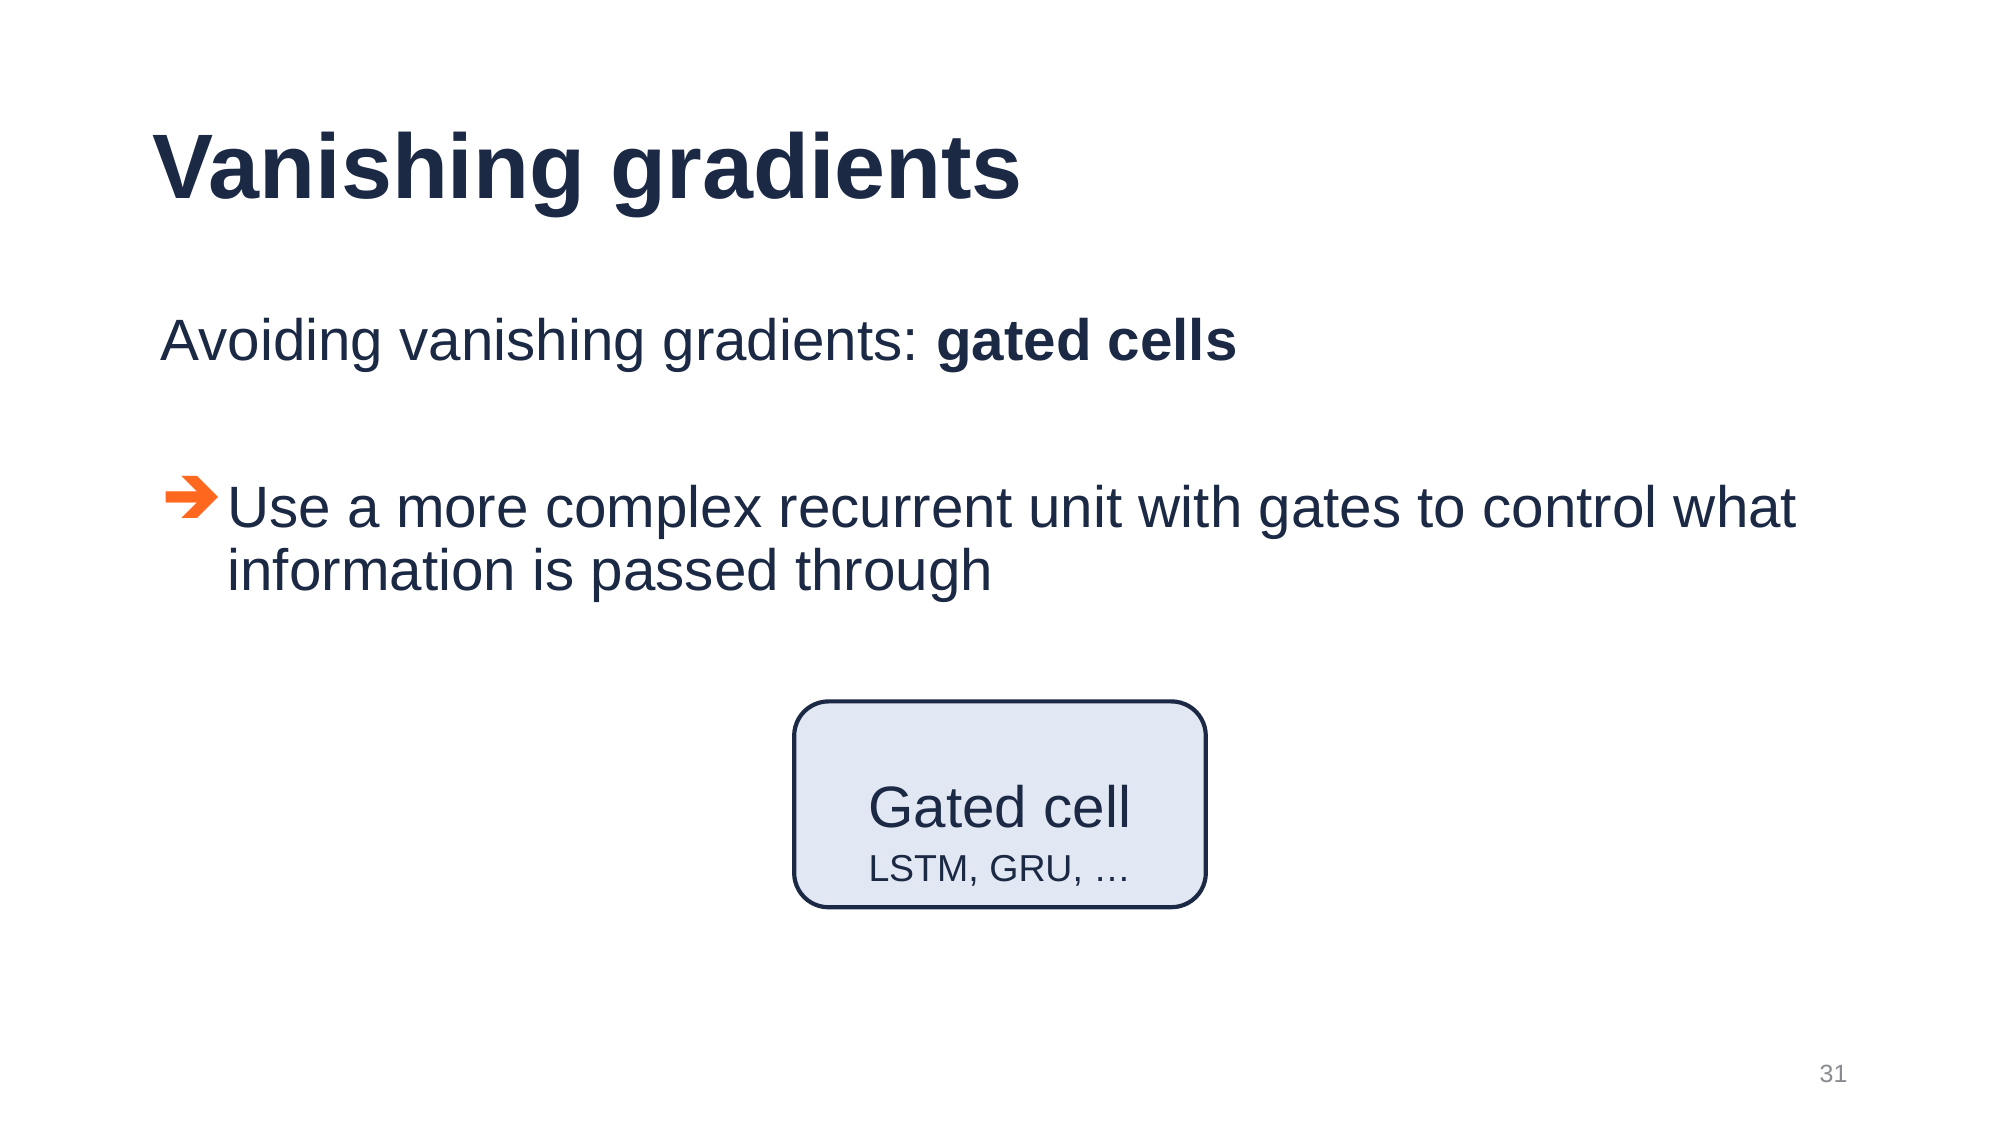

# Vanishing gradients
Avoiding vanishing gradients: gated cells

Use a more complex recurrent unit with gates to control what information is passed through

Gated cell
LSTM, GRU, …
31